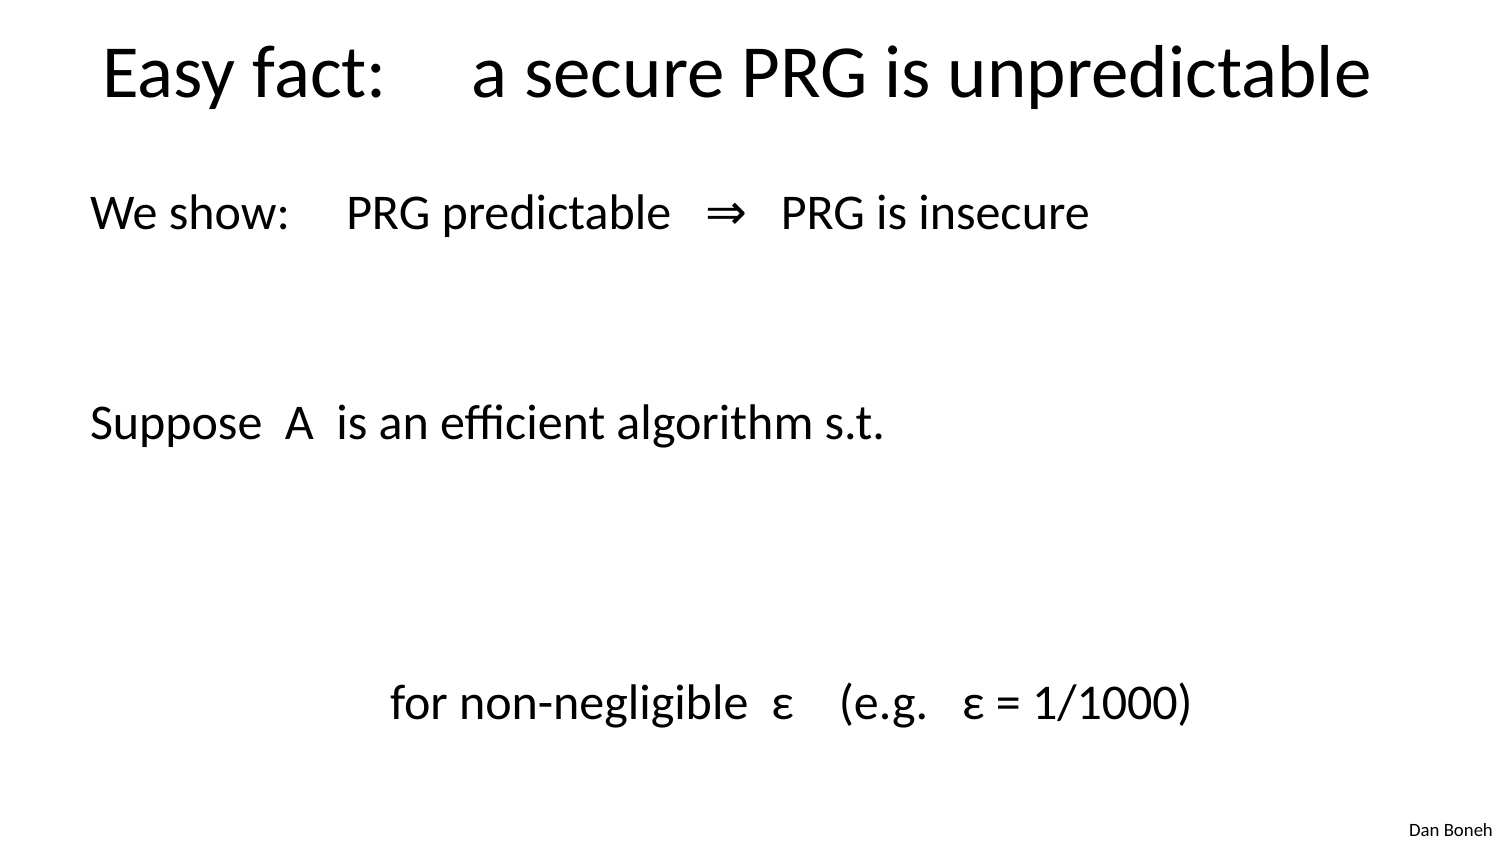

# Easy fact:     a secure PRG is unpredictable
We show:     PRG predictable   ⇒   PRG is insecure

Suppose  A  is an efficient algorithm s.t.

		for non-negligible  ε    (e.g.   ε = 1/1000)